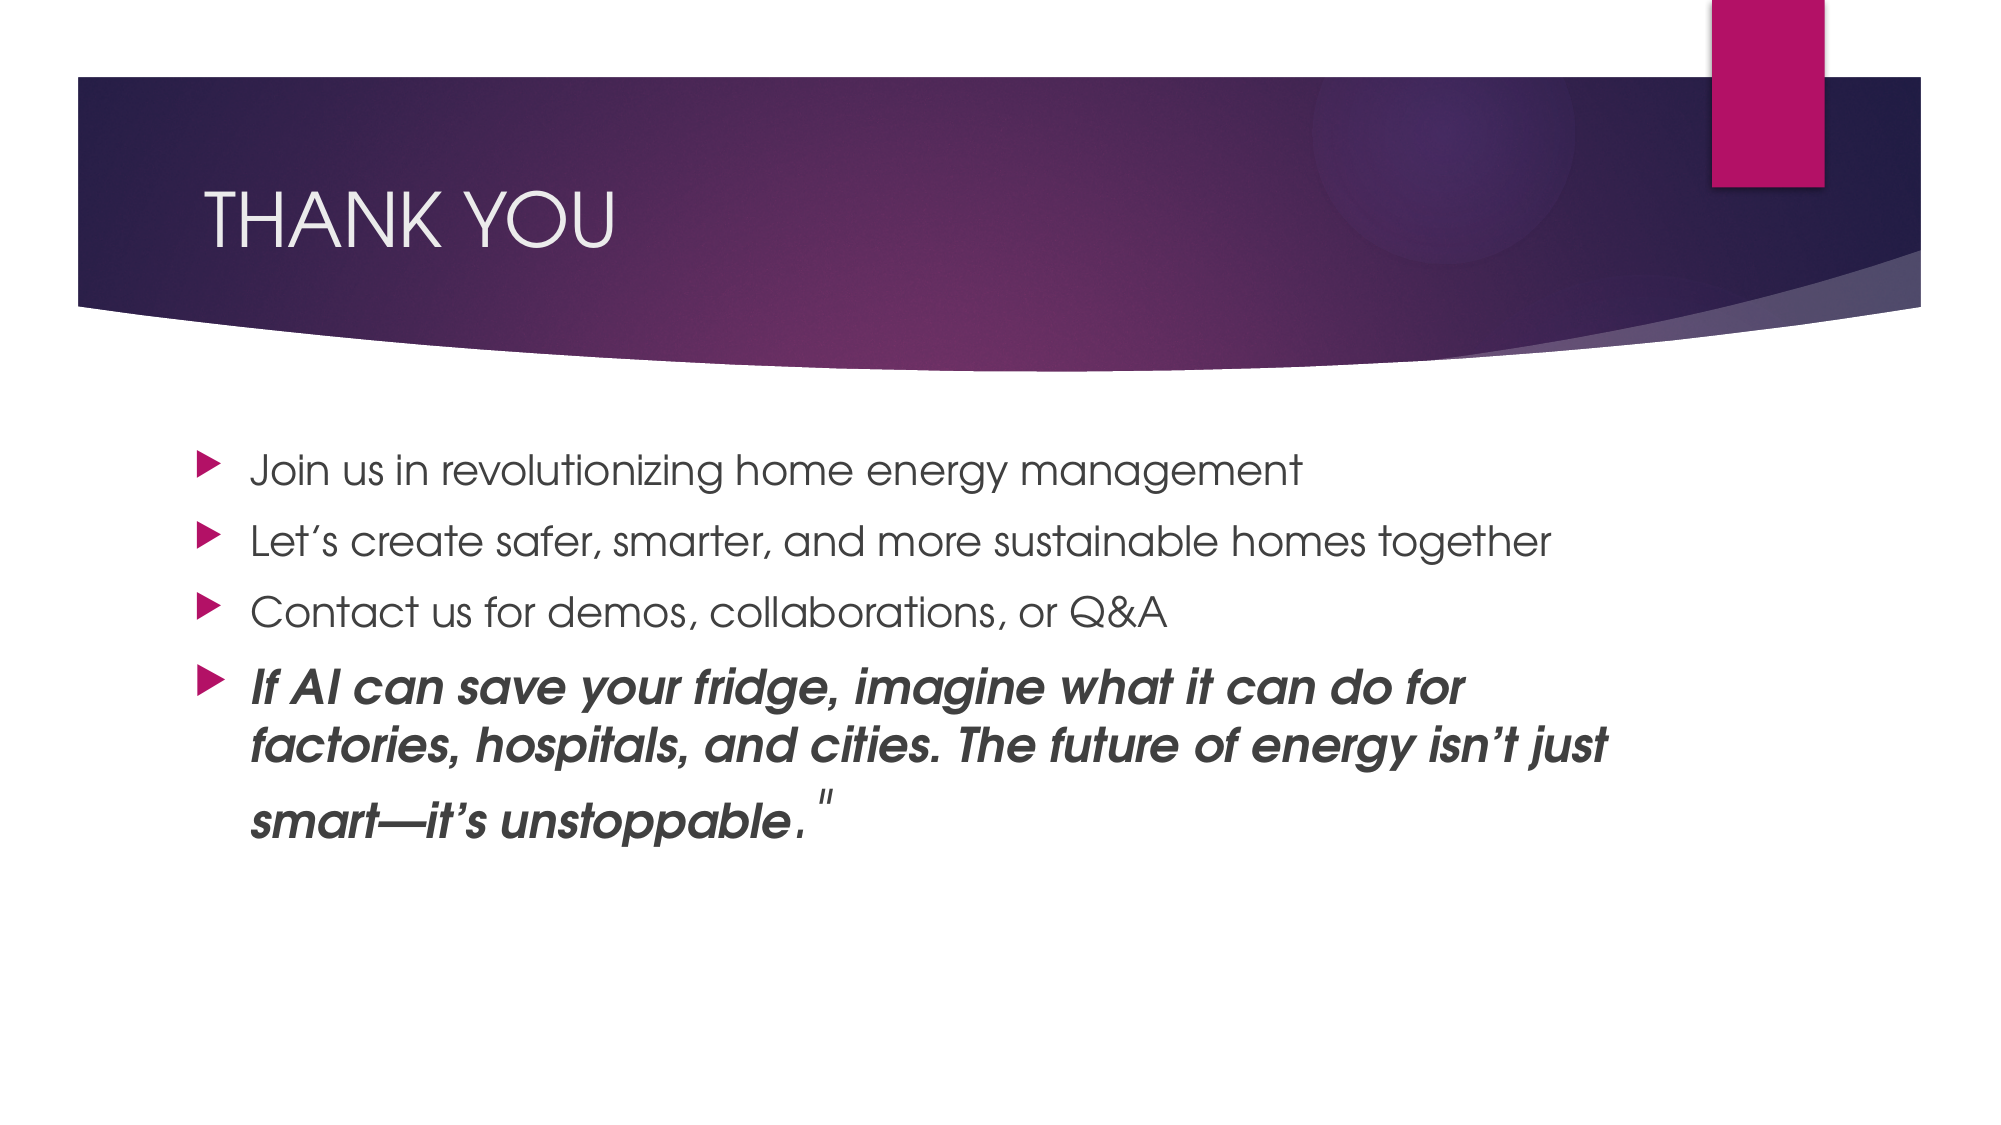

# THANK YOU

Join us in revolutionizing home energy management
Let’s create safer, smarter, and more sustainable homes together
Contact us for demos, collaborations, or Q&A
If AI can save your fridge, imagine what it can do for factories, hospitals, and cities. The future of energy isn’t just smart—it’s unstoppable."